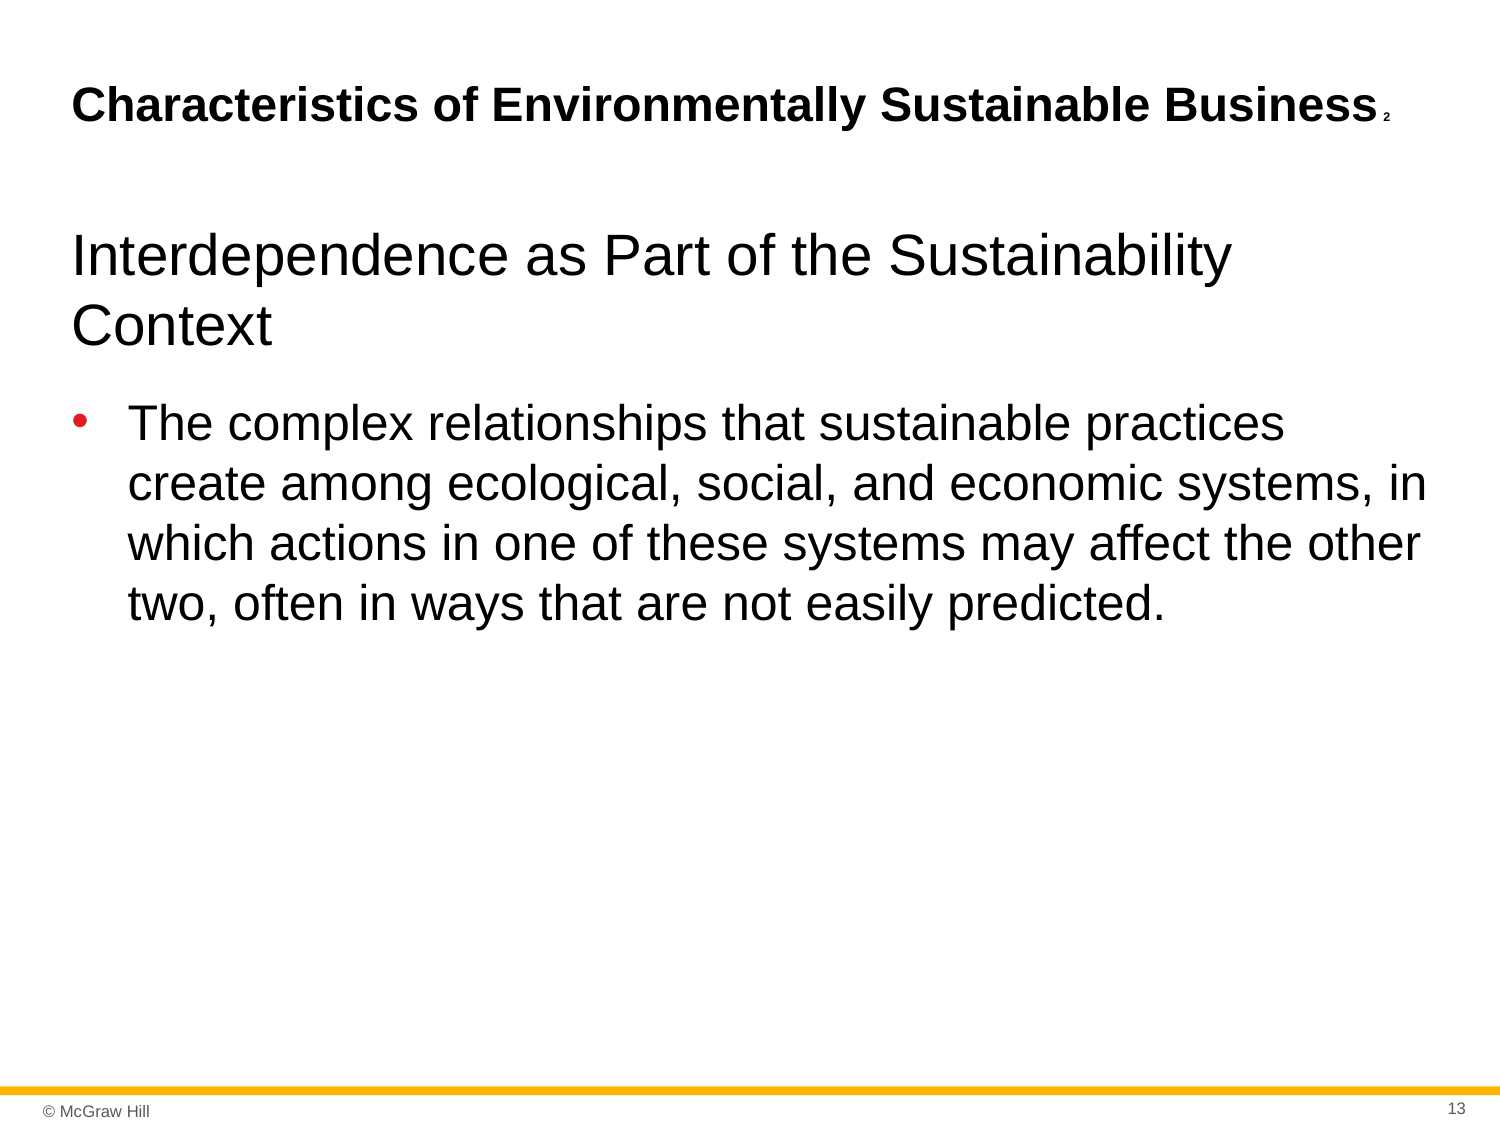

# Characteristics of Environmentally Sustainable Business 2
Interdependence as Part of the Sustainability Context
The complex relationships that sustainable practices create among ecological, social, and economic systems, in which actions in one of these systems may affect the other two, often in ways that are not easily predicted.

13